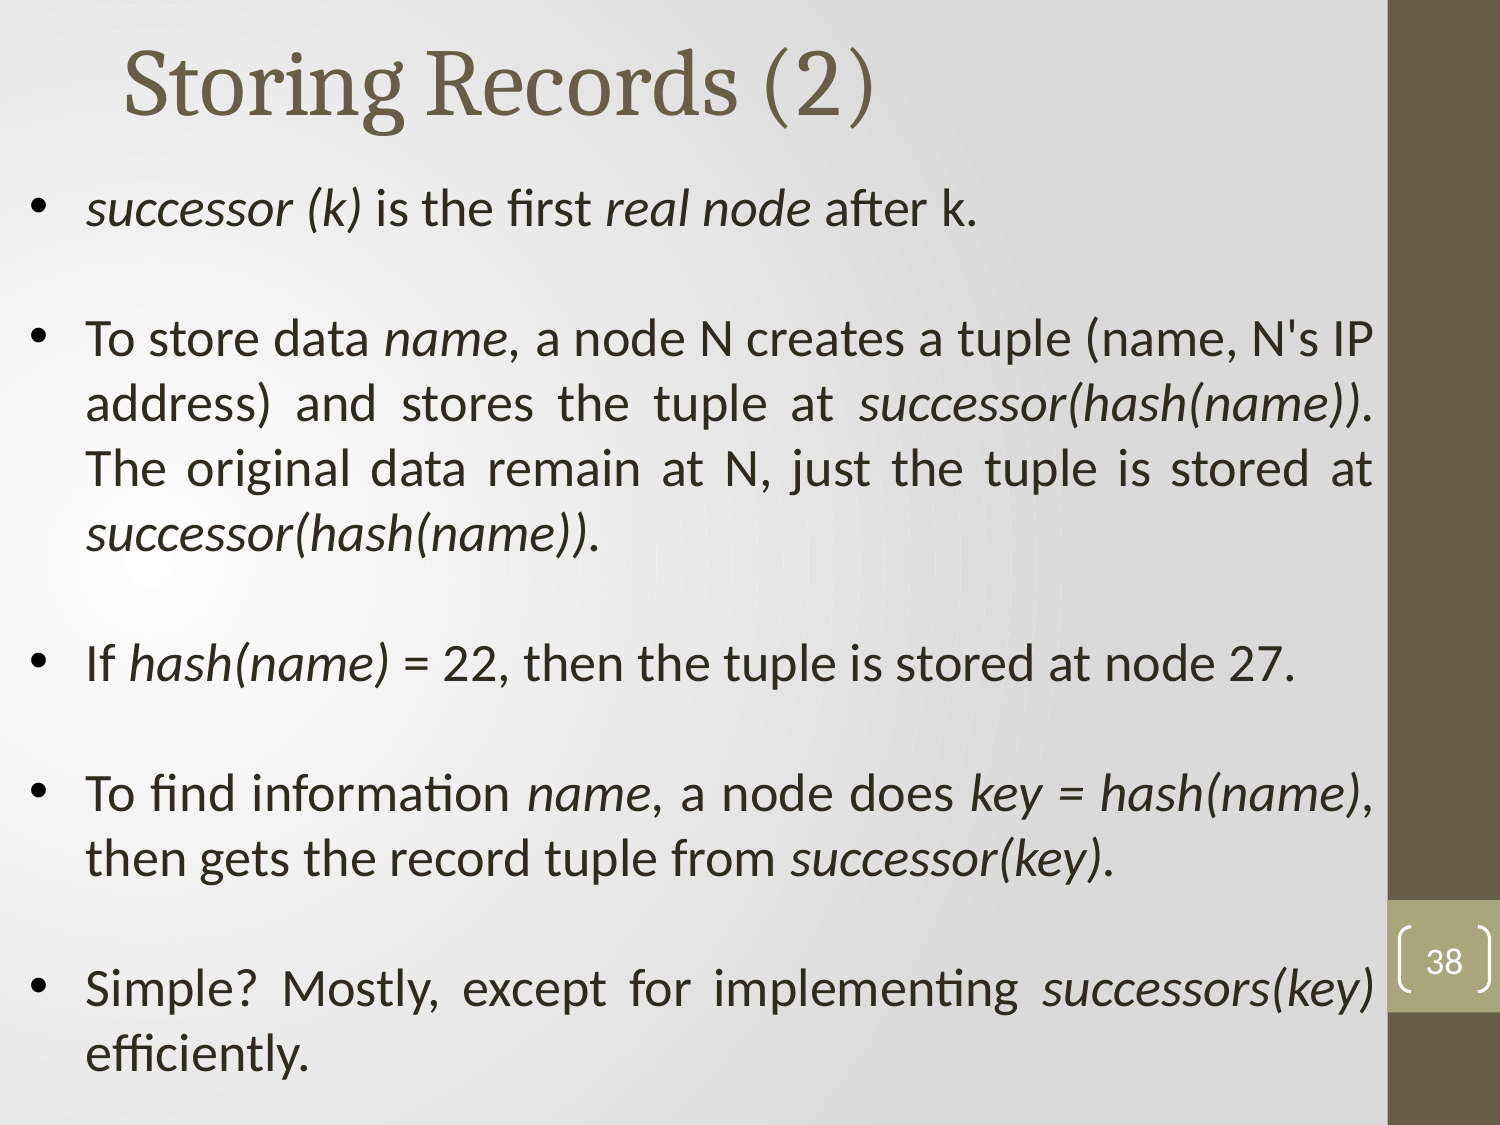

# Storing Records (2)
successor (k) is the first real node after k.

To store data name, a node N creates a tuple (name, N's IP address) and stores the tuple at successor(hash(name)). The original data remain at N, just the tuple is stored at successor(hash(name)).

If hash(name) = 22, then the tuple is stored at node 27.

To find information name, a node does key = hash(name), then gets the record tuple from successor(key).

Simple? Mostly, except for implementing successors(key) efficiently.
38